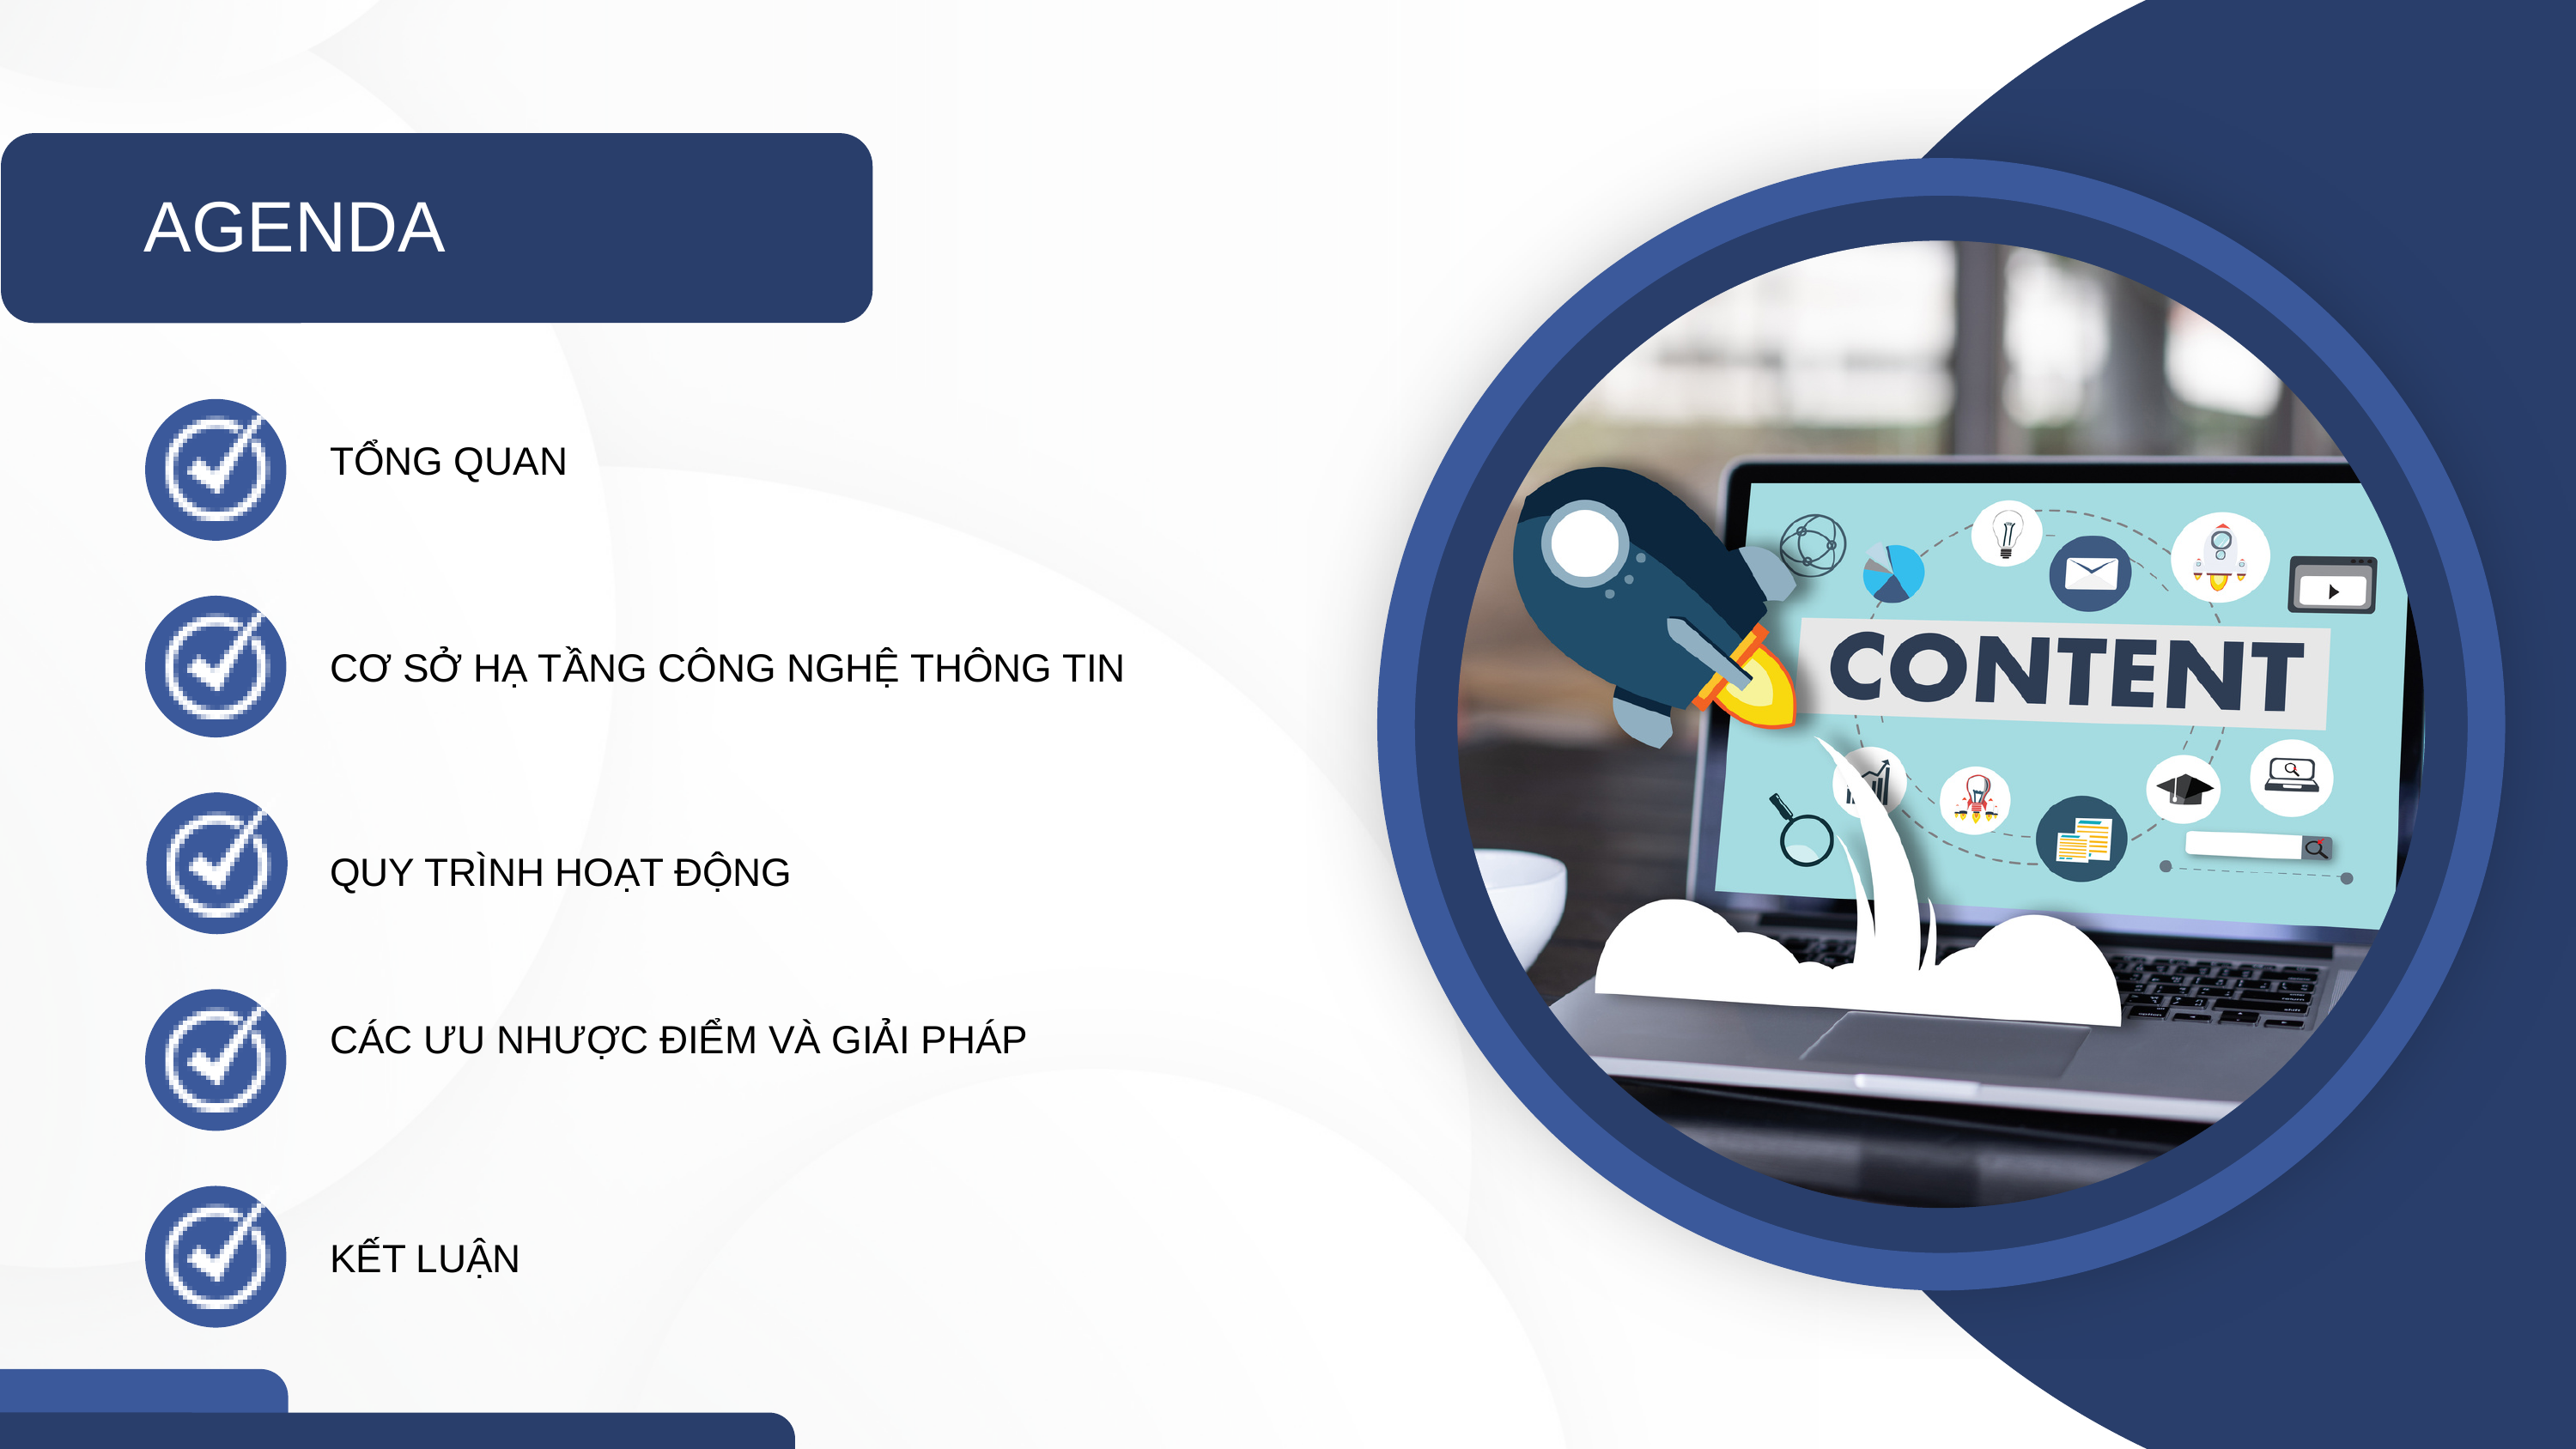

AGENDA

TỔNG QUAN

CƠ SỞ HẠ TẦNG CÔNG NGHỆ THÔNG TIN

QUY TRÌNH HOẠT ĐỘNG

CÁC ƯU NHƯỢC ĐIỂM VÀ GIẢI PHÁP

KẾT LUẬN